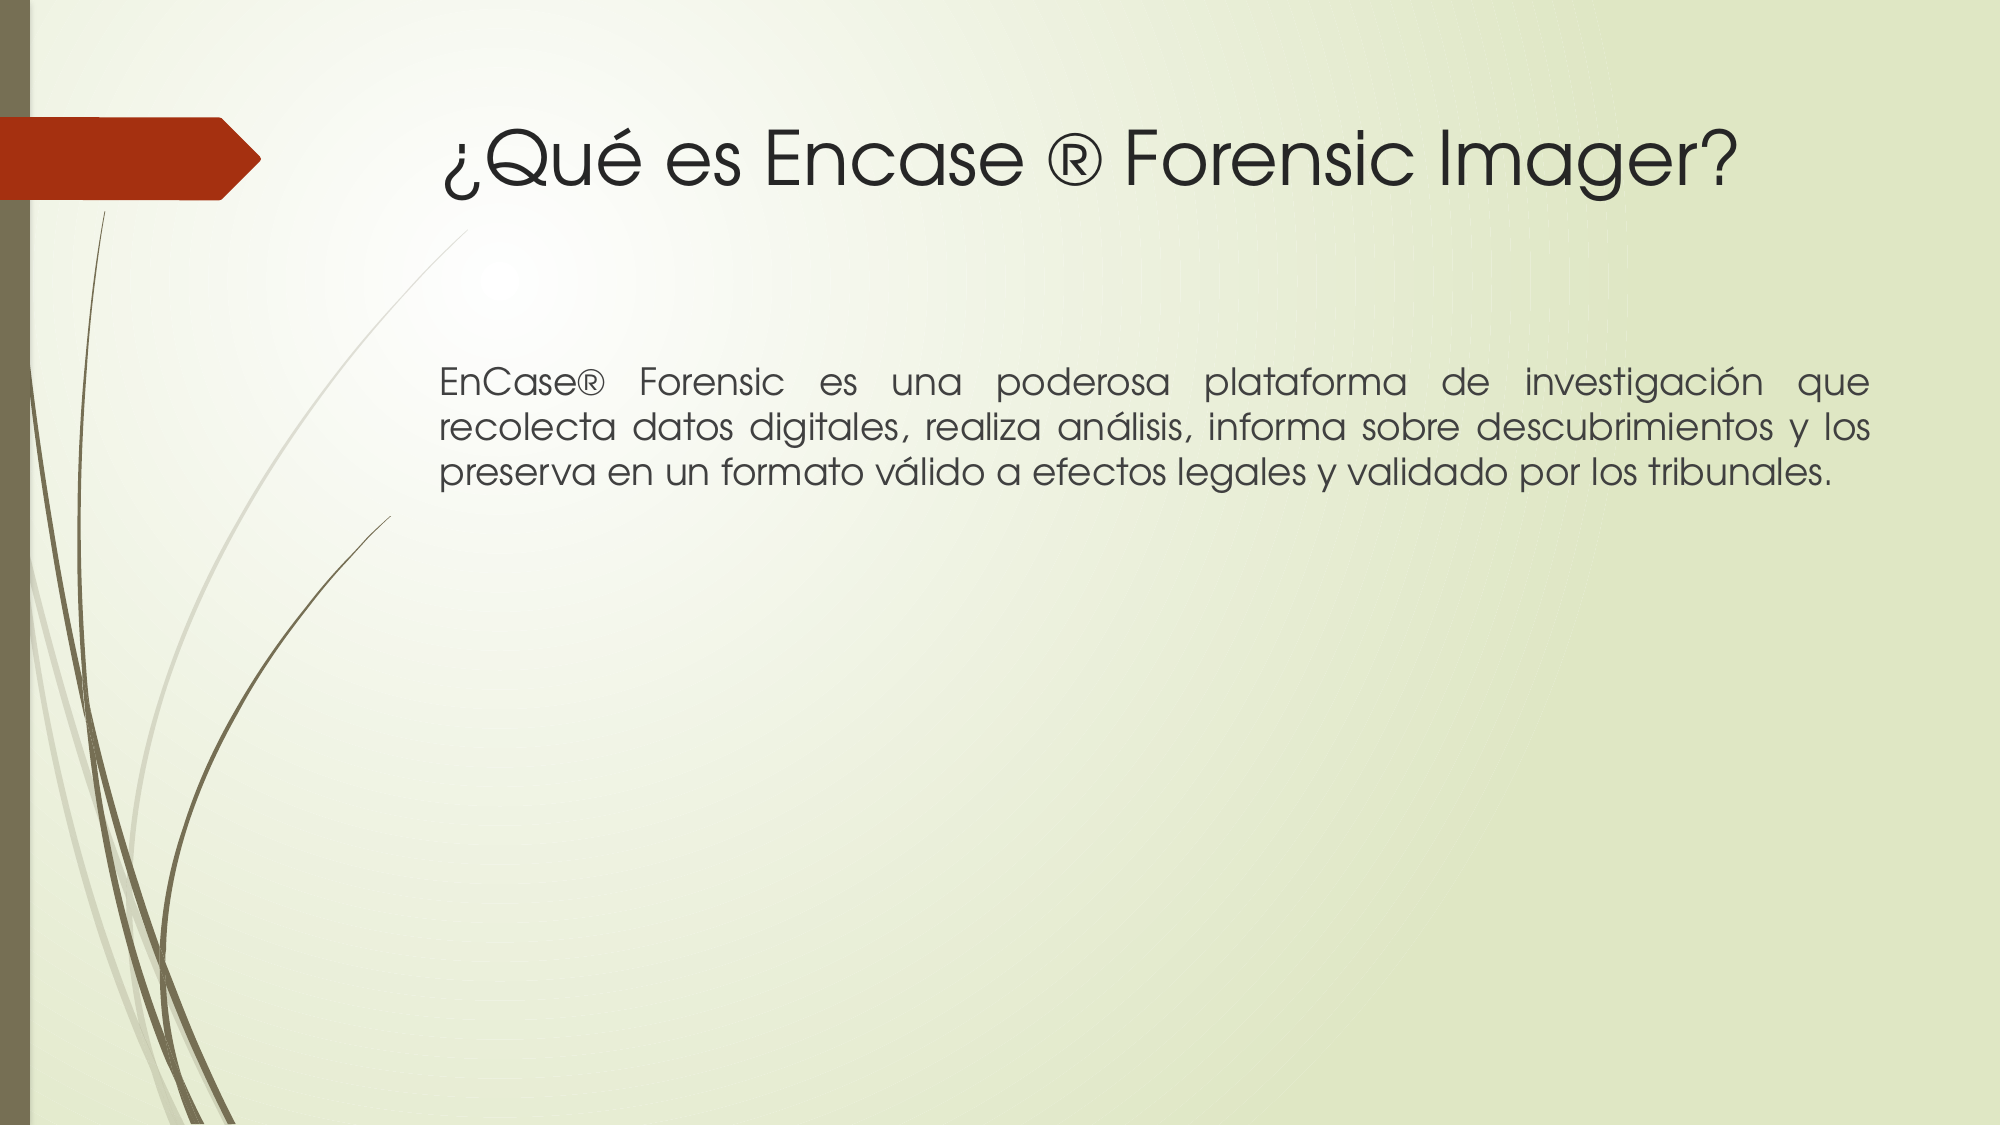

# ¿Qué es Encase ® Forensic Imager?
EnCase® Forensic es una poderosa plataforma de investigación que recolecta datos digitales, realiza análisis, informa sobre descubrimientos y los preserva en un formato válido a efectos legales y validado por los tribunales.